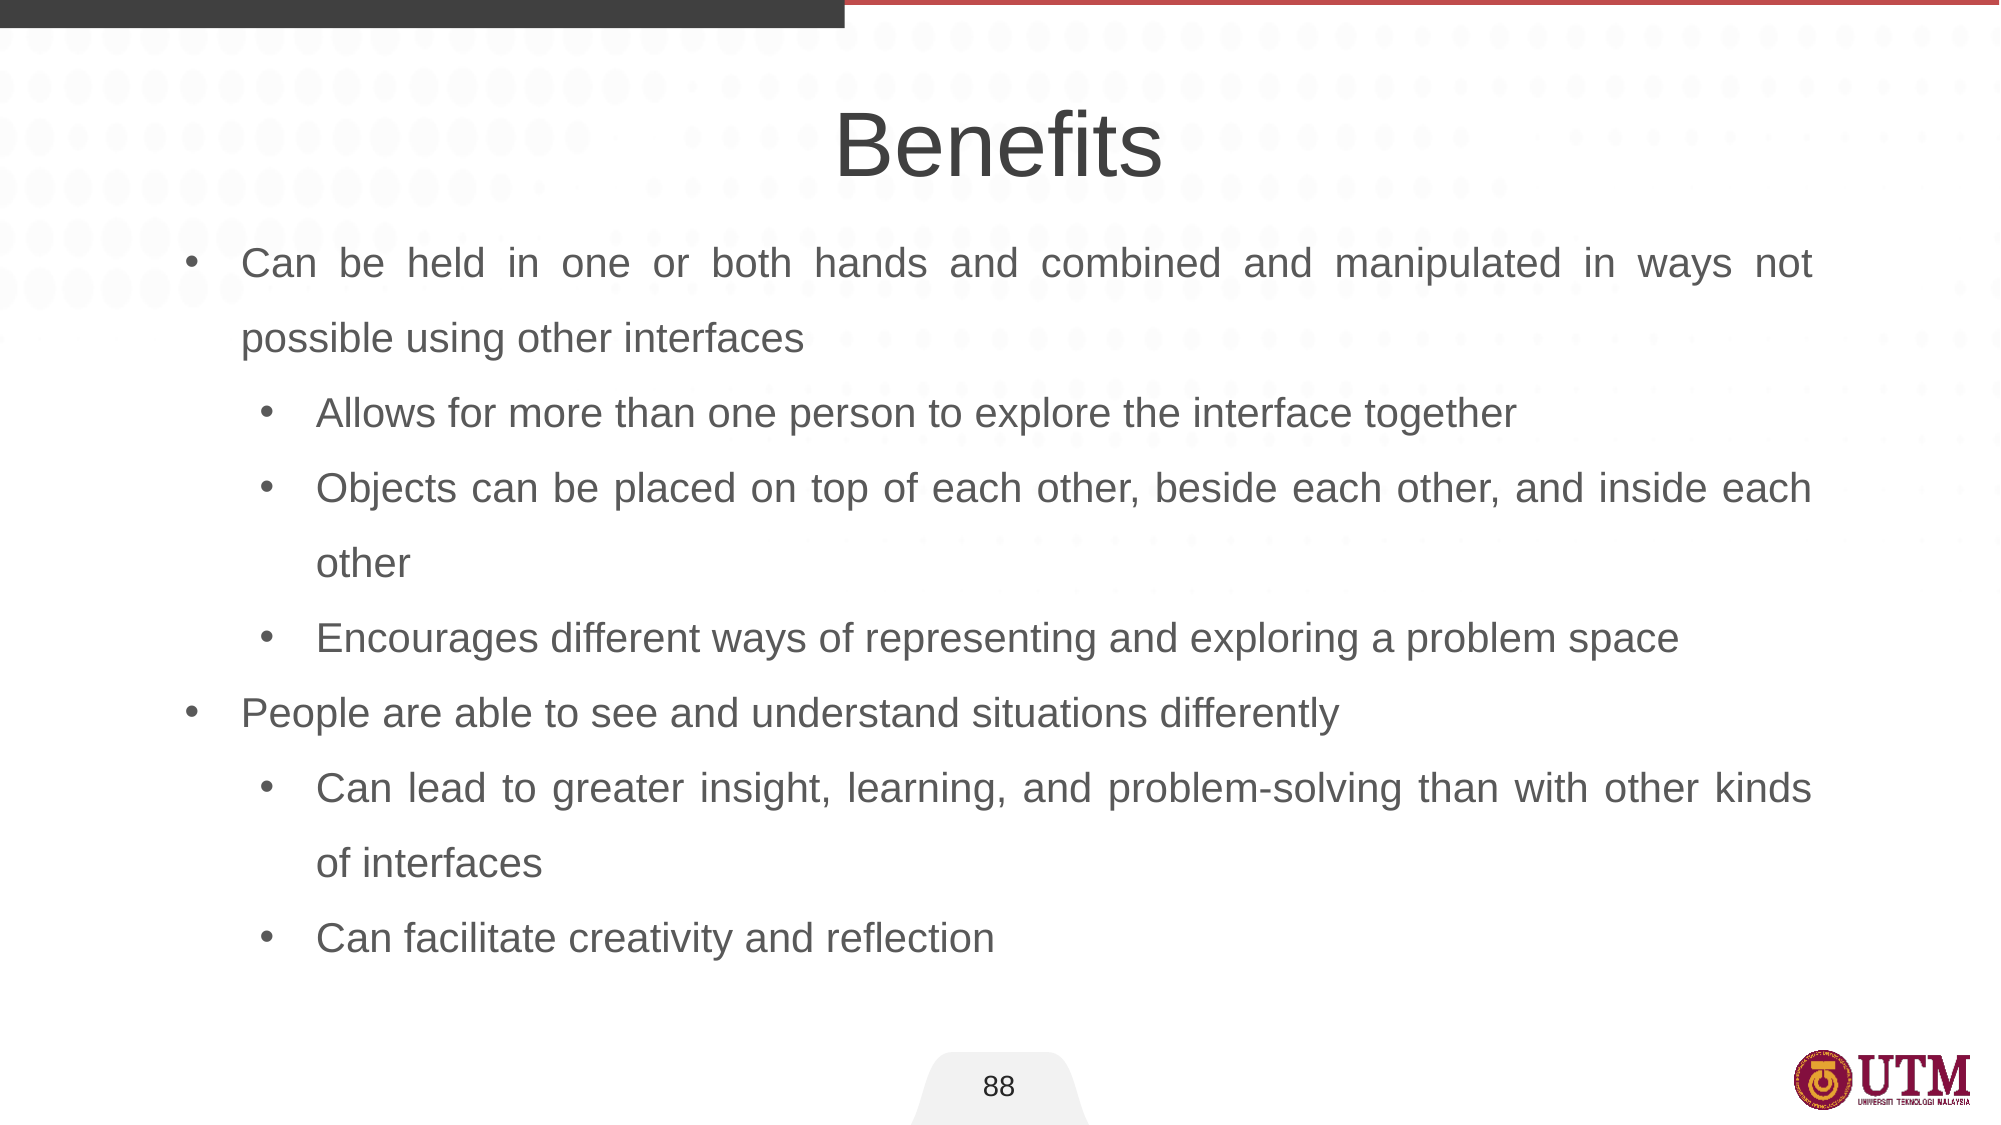

Benefits
Can be held in one or both hands and combined and manipulated in ways not possible using other interfaces
Allows for more than one person to explore the interface together
Objects can be placed on top of each other, beside each other, and inside each other
Encourages different ways of representing and exploring a problem space
People are able to see and understand situations differently
Can lead to greater insight, learning, and problem-solving than with other kinds of interfaces
Can facilitate creativity and reflection
88